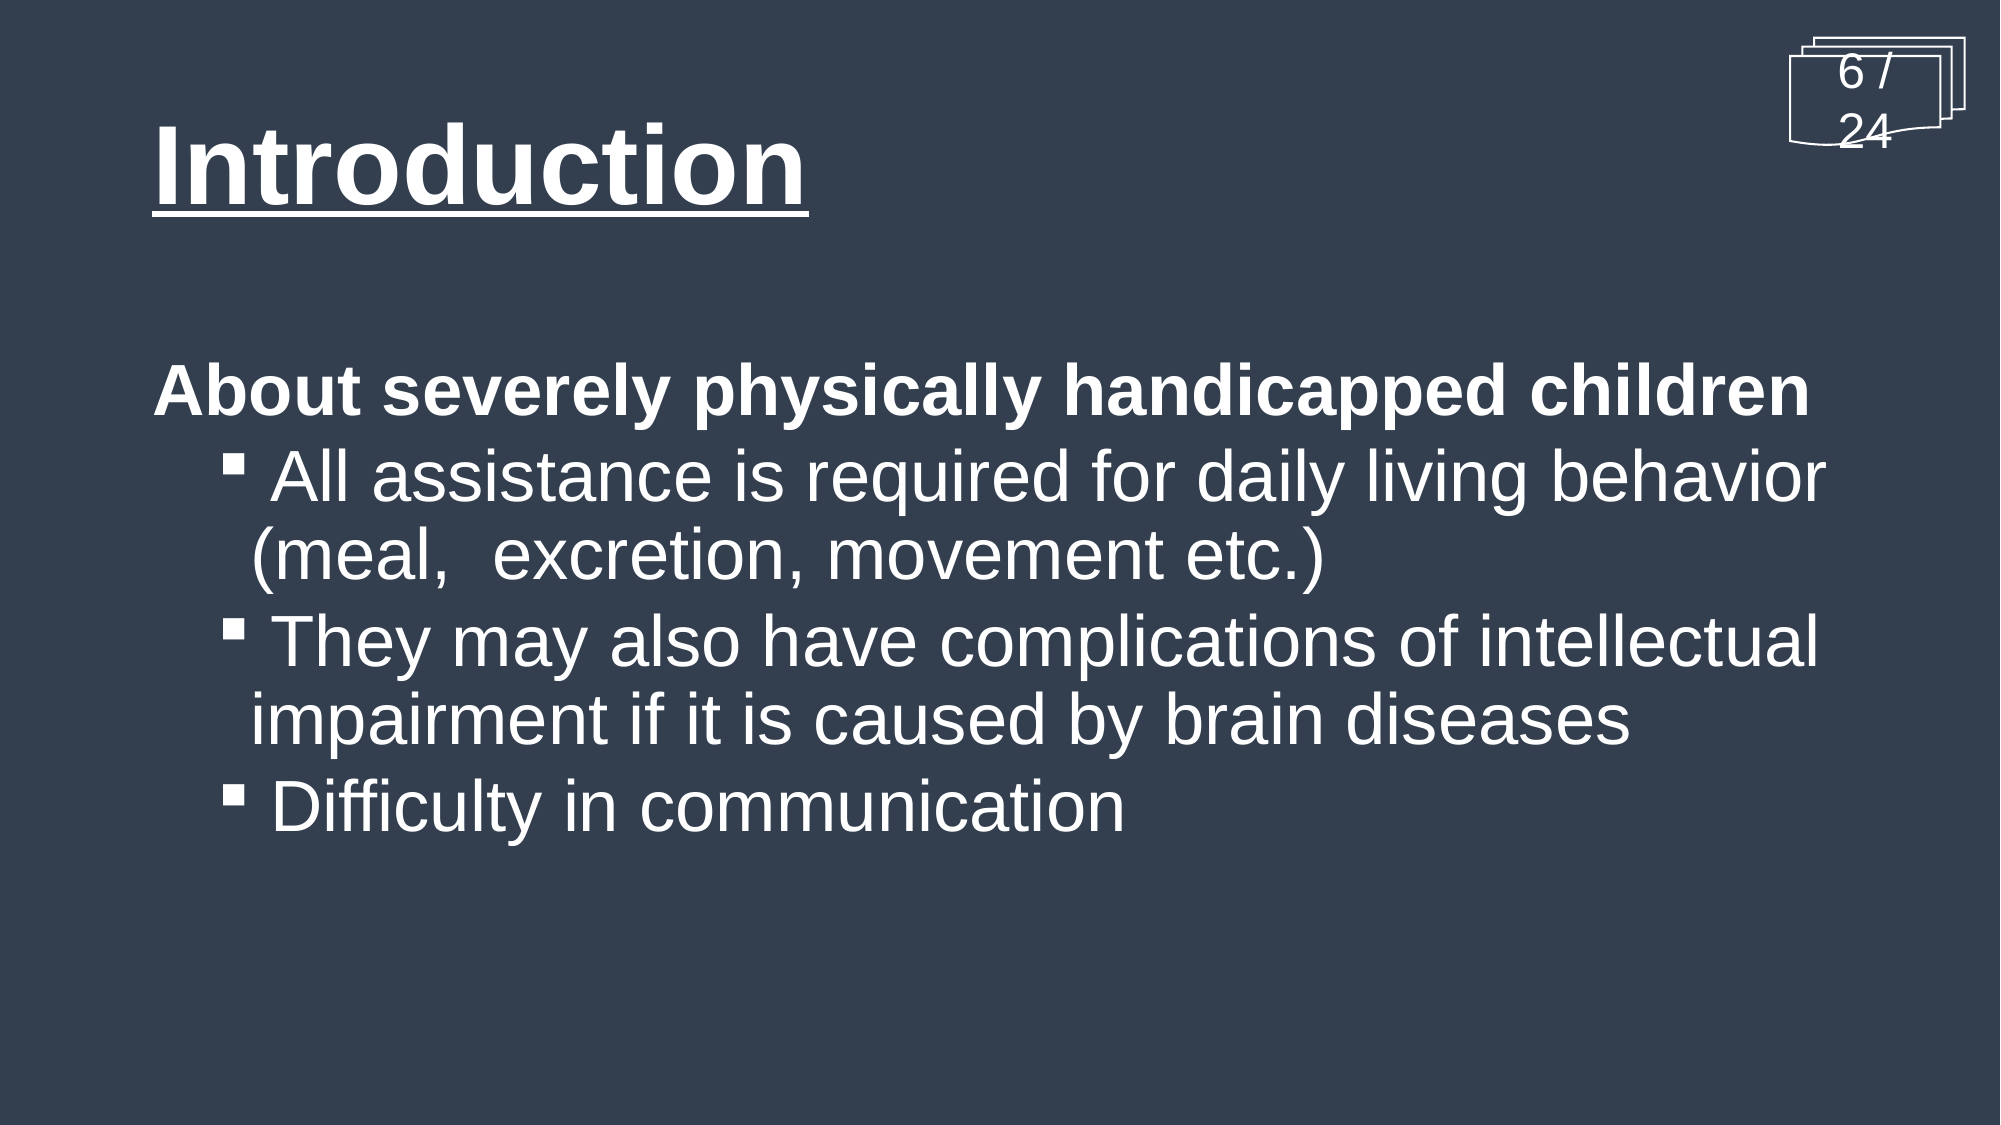

6 / 24
# Introduction
About severely physically handicapped children
 All assistance is required for daily living behavior (meal,  excretion, movement etc.)
 They may also have complications of intellectual impairment if it is caused by brain diseases
 Difficulty in communication